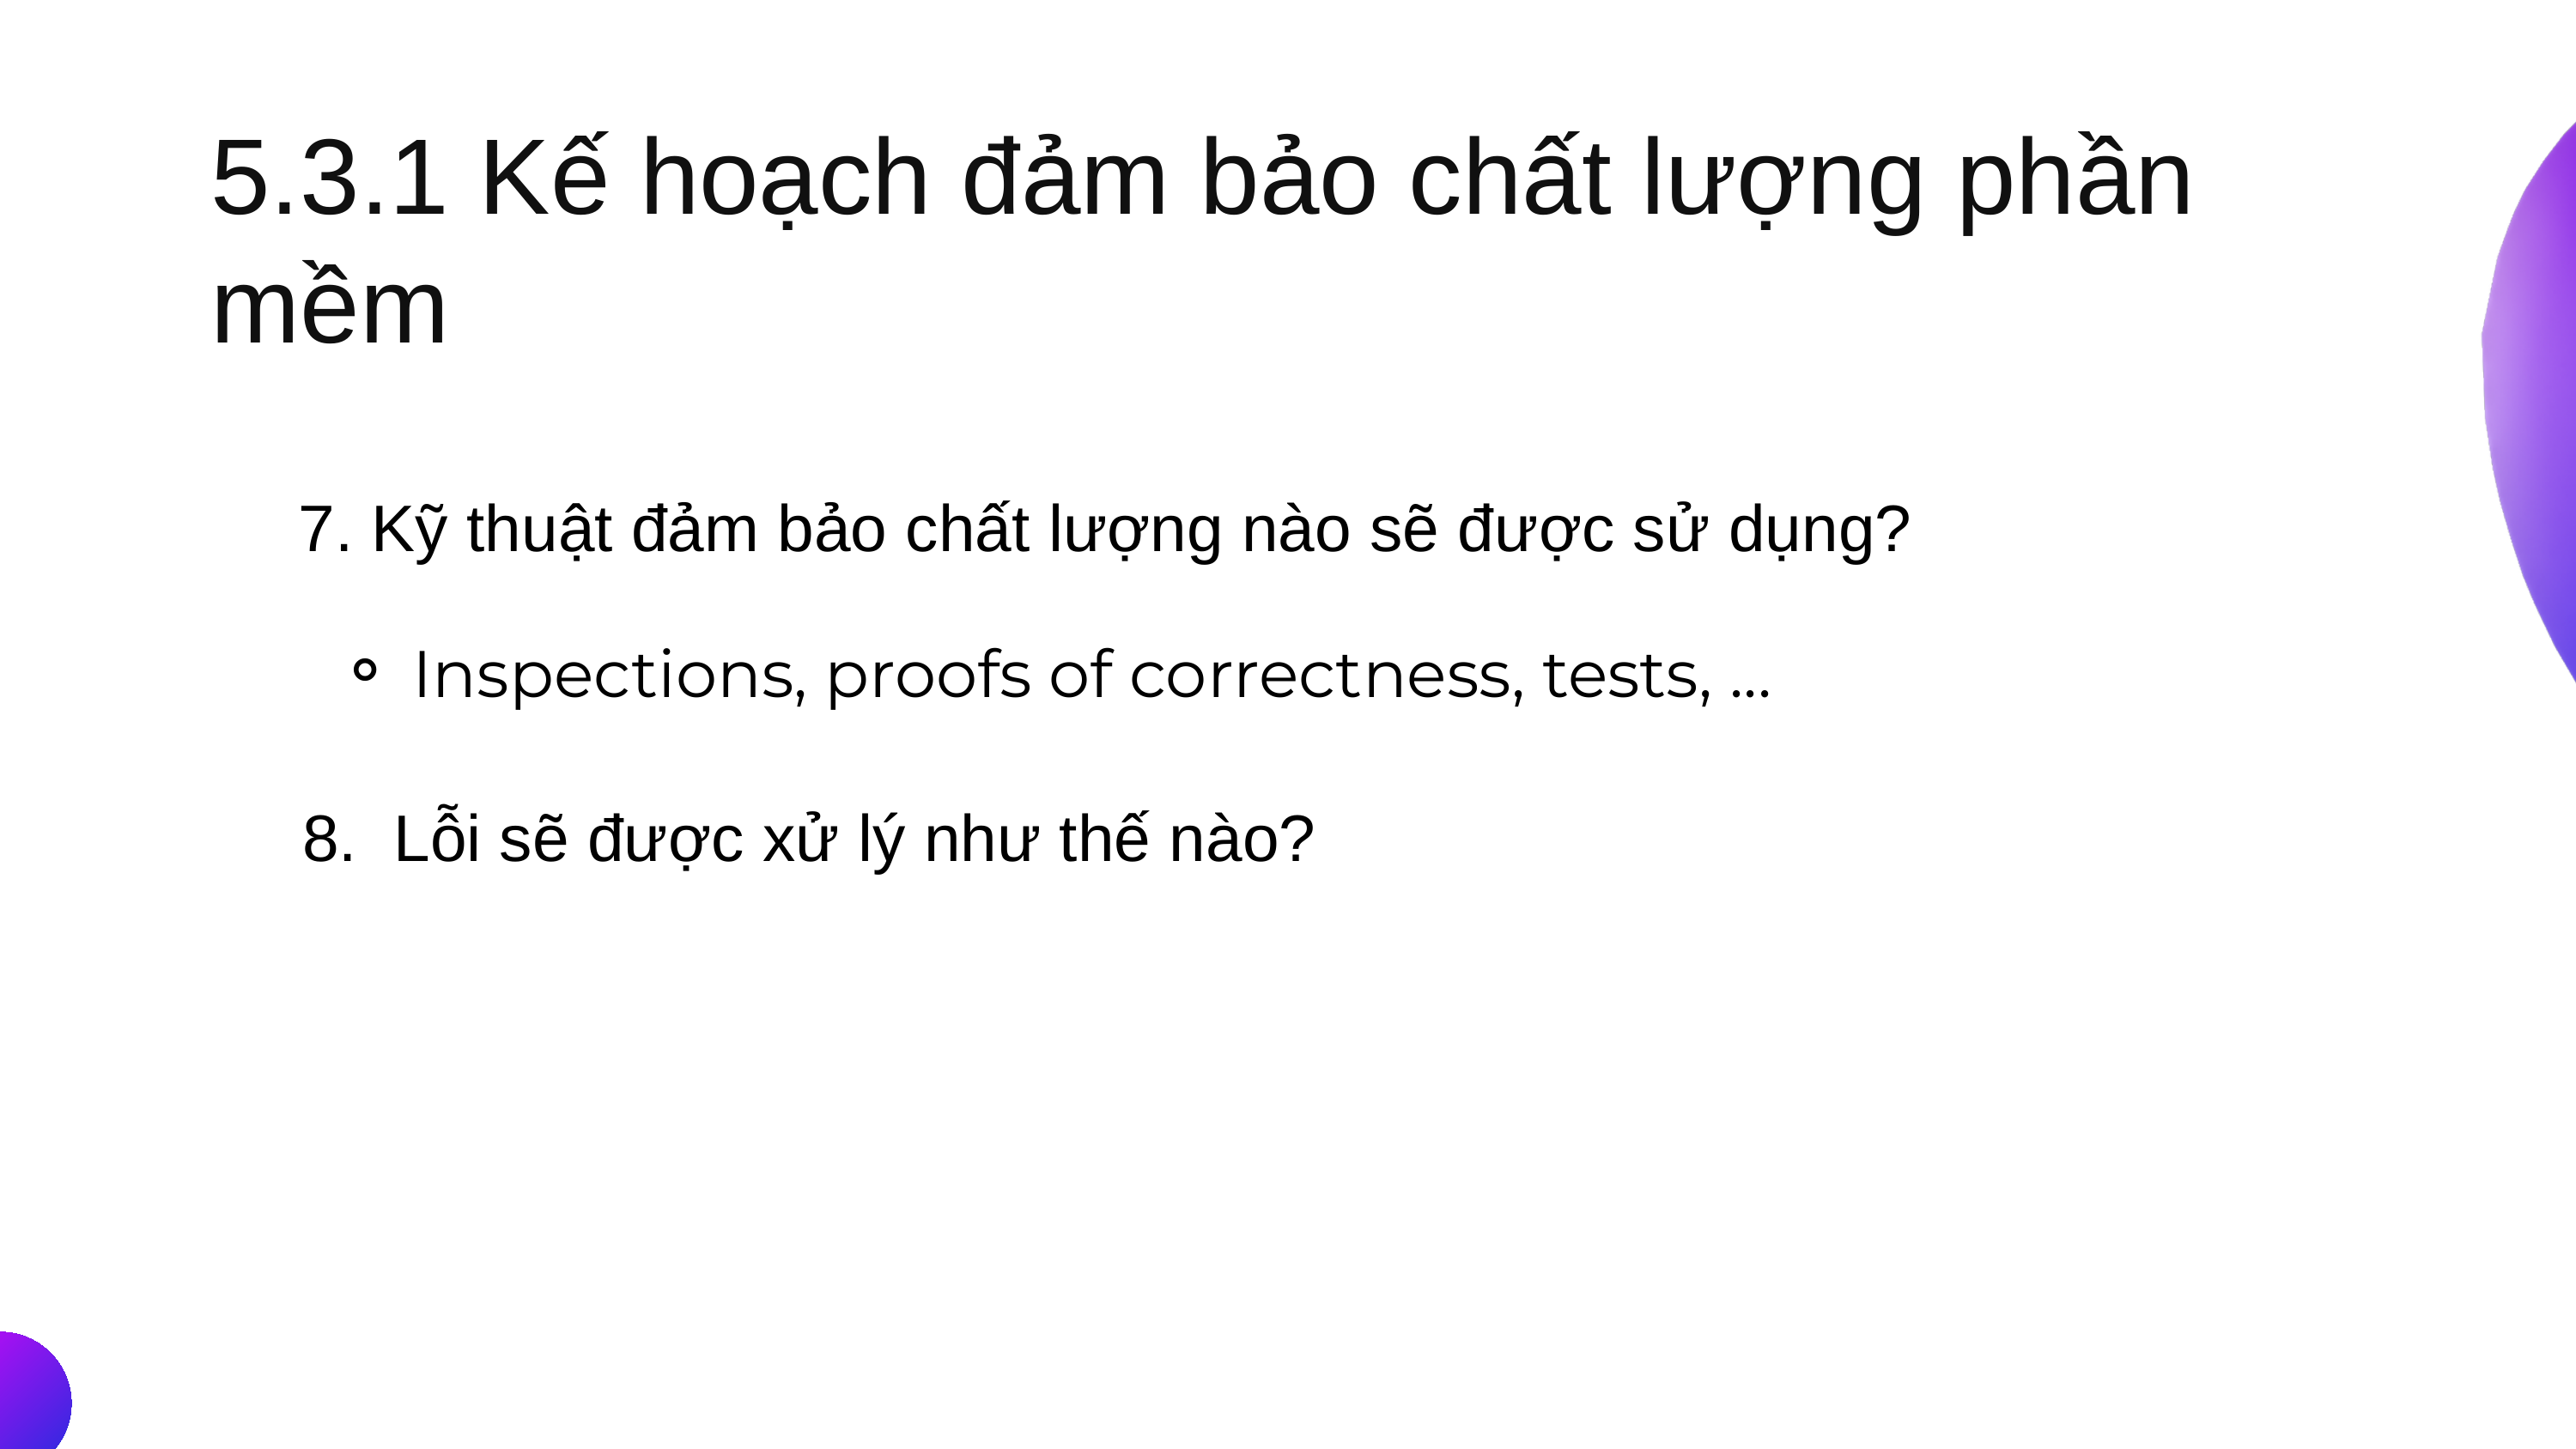

5.3.1 Kế hoạch đảm bảo chất lượng phần mềm

      7. Kỹ thuật đảm bảo chất lượng nào sẽ được sử dụng?
Inspections, proofs of correctness, tests, ...

     8.  Lỗi sẽ được xử lý như thế nào?